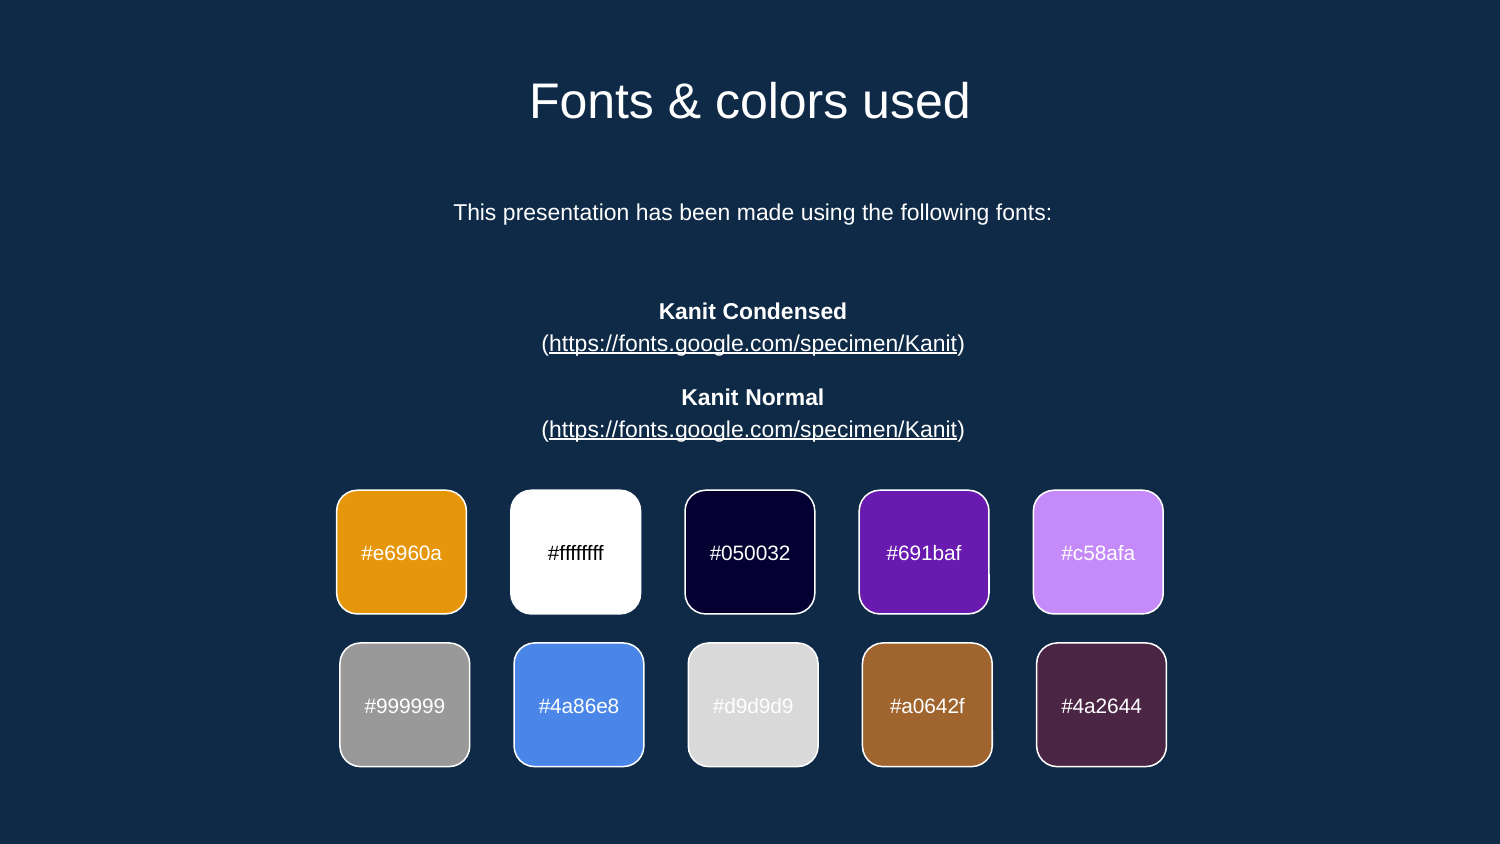

# Fonts & colors used
This presentation has been made using the following fonts:

Kanit Condensed
(https://fonts.google.com/specimen/Kanit)

Kanit Normal
(https://fonts.google.com/specimen/Kanit)

#e6960a
#ffffffff
#050032
#691baf
#c58afa

#999999
#4a86e8
#d9d9d9
#a0642f
#4a2644